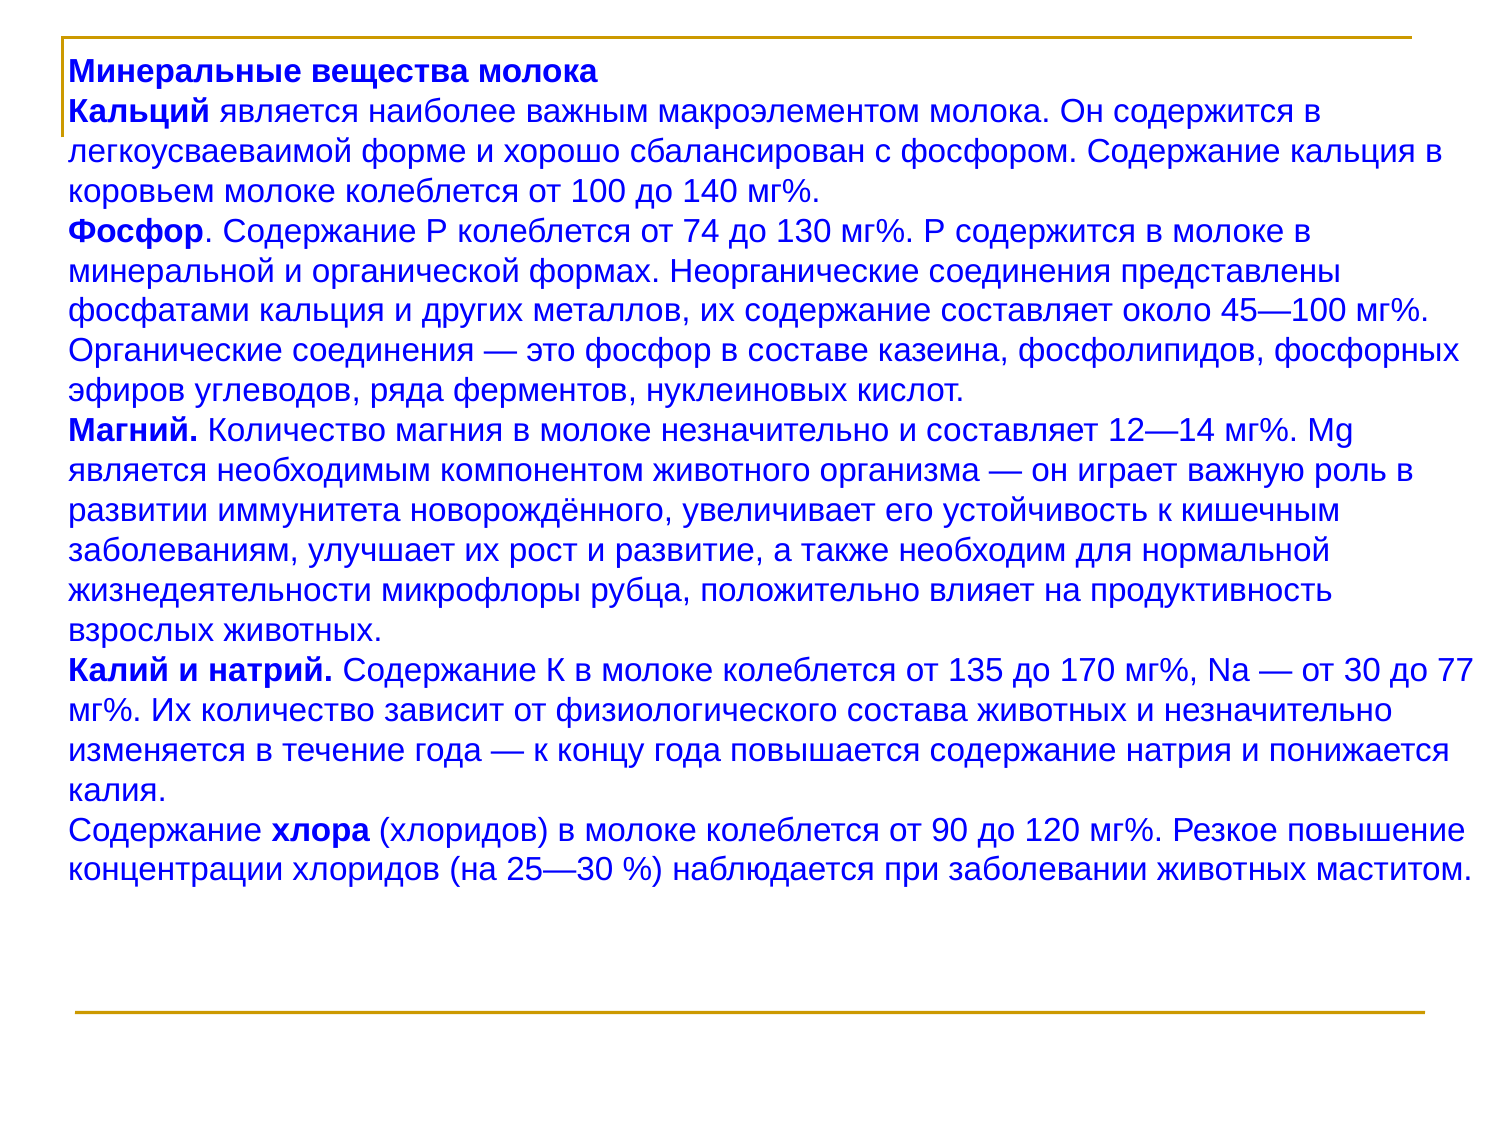

Минеральные вещества молока
Кальций является наиболее важным макроэлементом молока. Он содержится в легкоусваеваимой форме и хорошо сбалансирован с фосфором. Содержание кальция в коровьем молоке колеблется от 100 до 140 мг%.
Фосфор. Содержание Р колеблется от 74 до 130 мг%. Р содержится в молоке в минеральной и органической формах. Неорганические соединения представлены фосфатами кальция и других металлов, их содержание составляет около 45—100 мг%. Органические соединения — это фосфор в составе казеина, фосфолипидов, фосфорных эфиров углеводов, ряда ферментов, нуклеиновых кислот.
Магний. Количество магния в молоке незначительно и составляет 12—14 мг%. Mg является необходимым компонентом животного организма — он играет важную роль в развитии иммунитета новорождённого, увеличивает его устойчивость к кишечным заболеваниям, улучшает их рост и развитие, а также необходим для нормальной жизнедеятельности микрофлоры рубца, положительно влияет на продуктивность взрослых животных.
Калий и натрий. Содержание К в молоке колеблется от 135 до 170 мг%, Na — от 30 до 77 мг%. Их количество зависит от физиологического состава животных и незначительно изменяется в течение года — к концу года повышается содержание натрия и понижается калия.
Содержание хлора (хлоридов) в молоке колеблется от 90 до 120 мг%. Резкое повышение концентрации хлоридов (на 25—30 %) наблюдается при заболевании животных маститом.